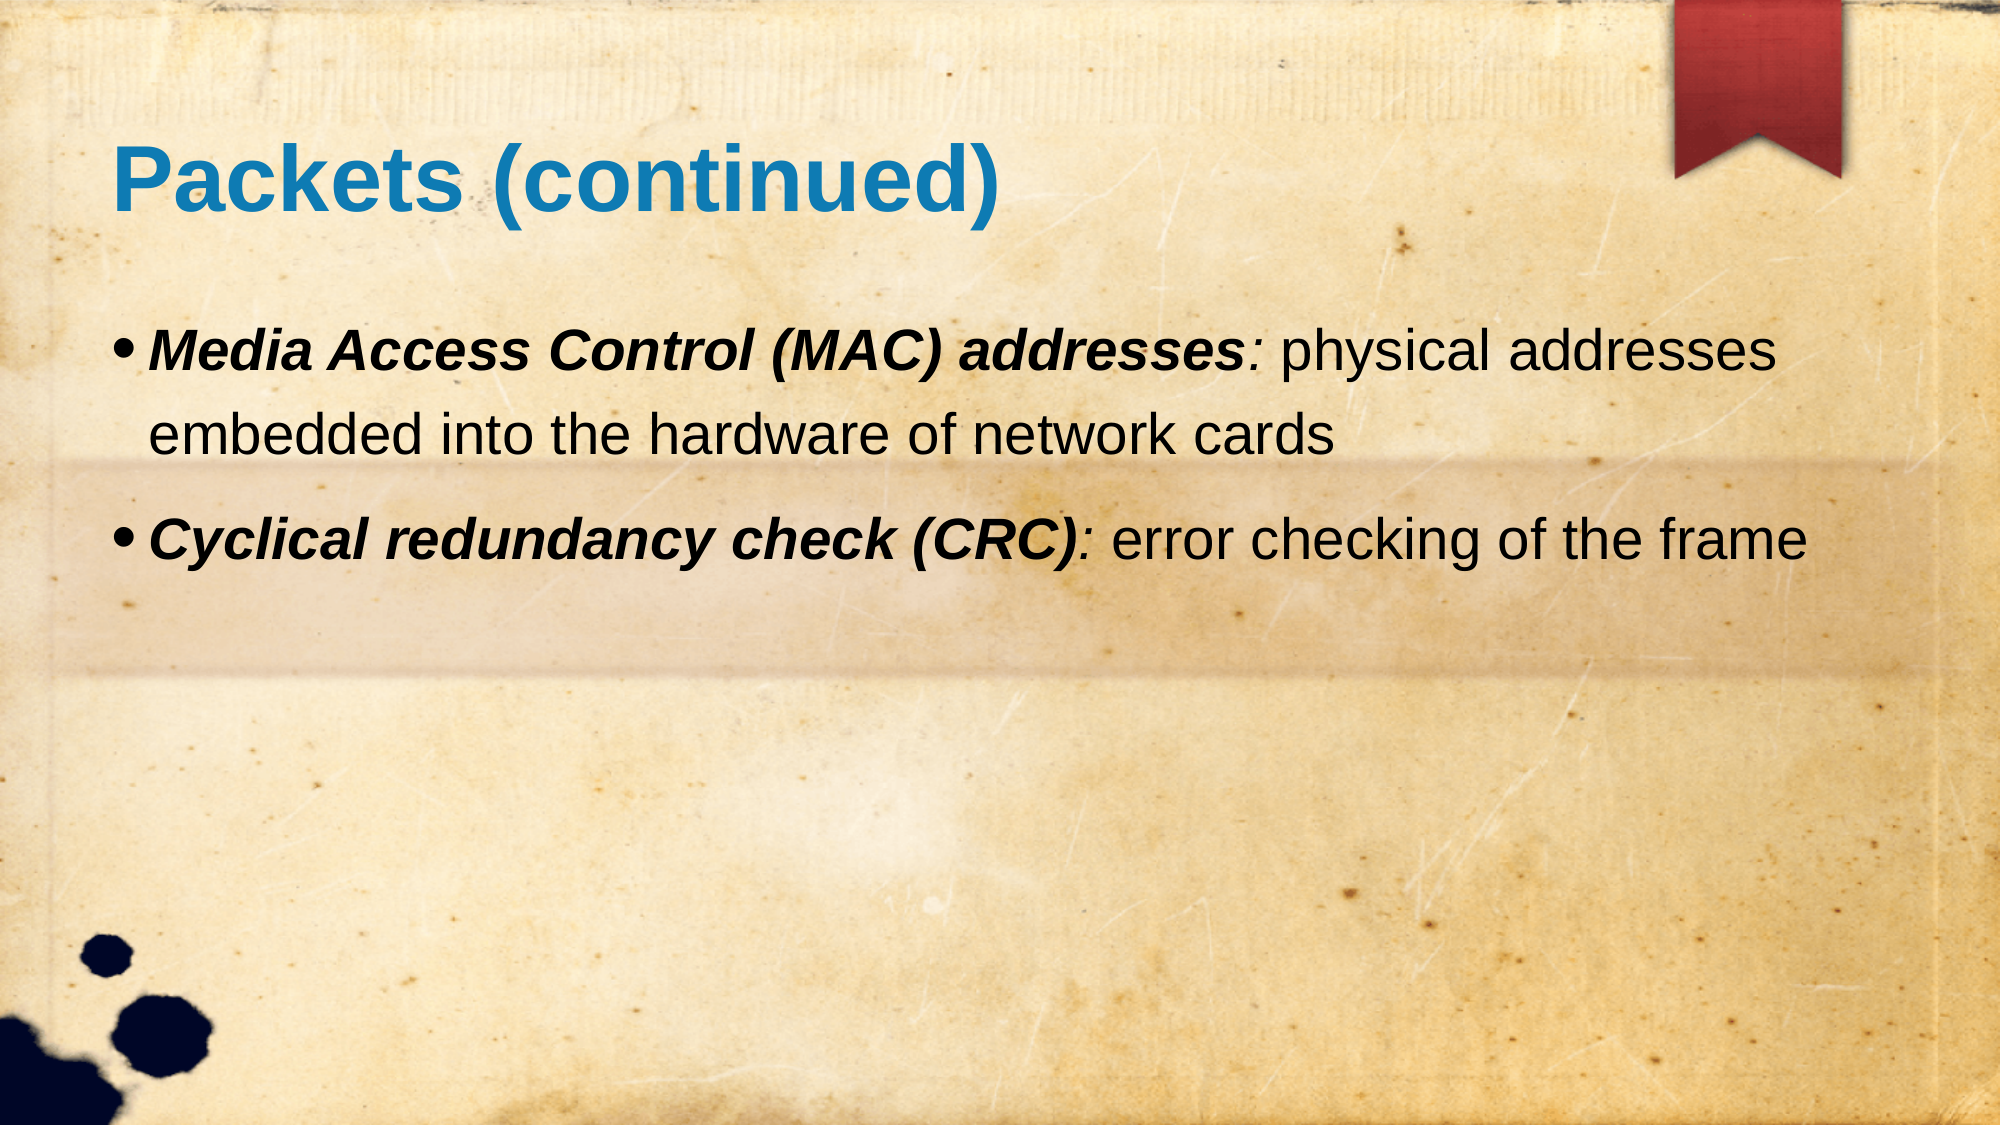

Packets (continued)
Media Access Control (MAC) addresses: physical addresses embedded into the hardware of network cards
Cyclical redundancy check (CRC): error checking of the frame